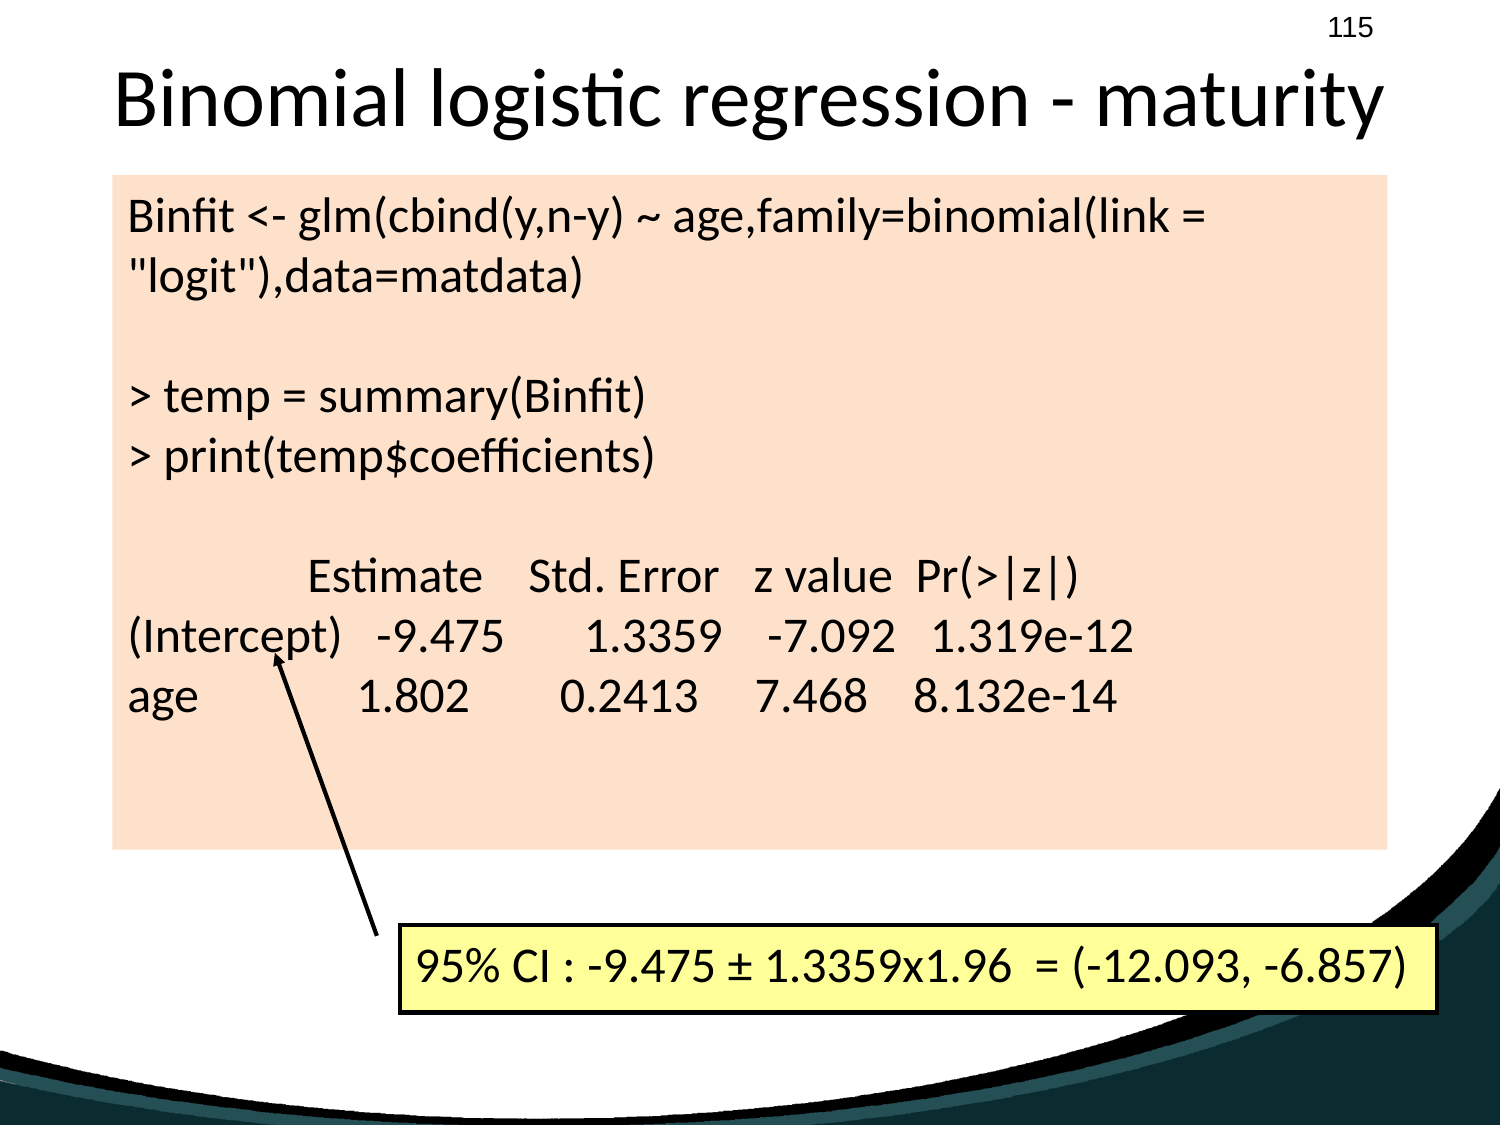

# Binomial logistic regression - maturity
Binfit <- glm(cbind(y,n-y) ~ age,family=binomial(link = "logit"),data=matdata)

> temp = summary(Binfit)
> print(temp$coefficients)

                Estimate    Std. Error   z value  Pr(>|z|)
(Intercept)   -9.475       1.3359    -7.092   1.319e-12
age              1.802        0.2413     7.468    8.132e-14

95% CI : -9.475 ± 1.3359x1.96  = (-12.093, -6.857)